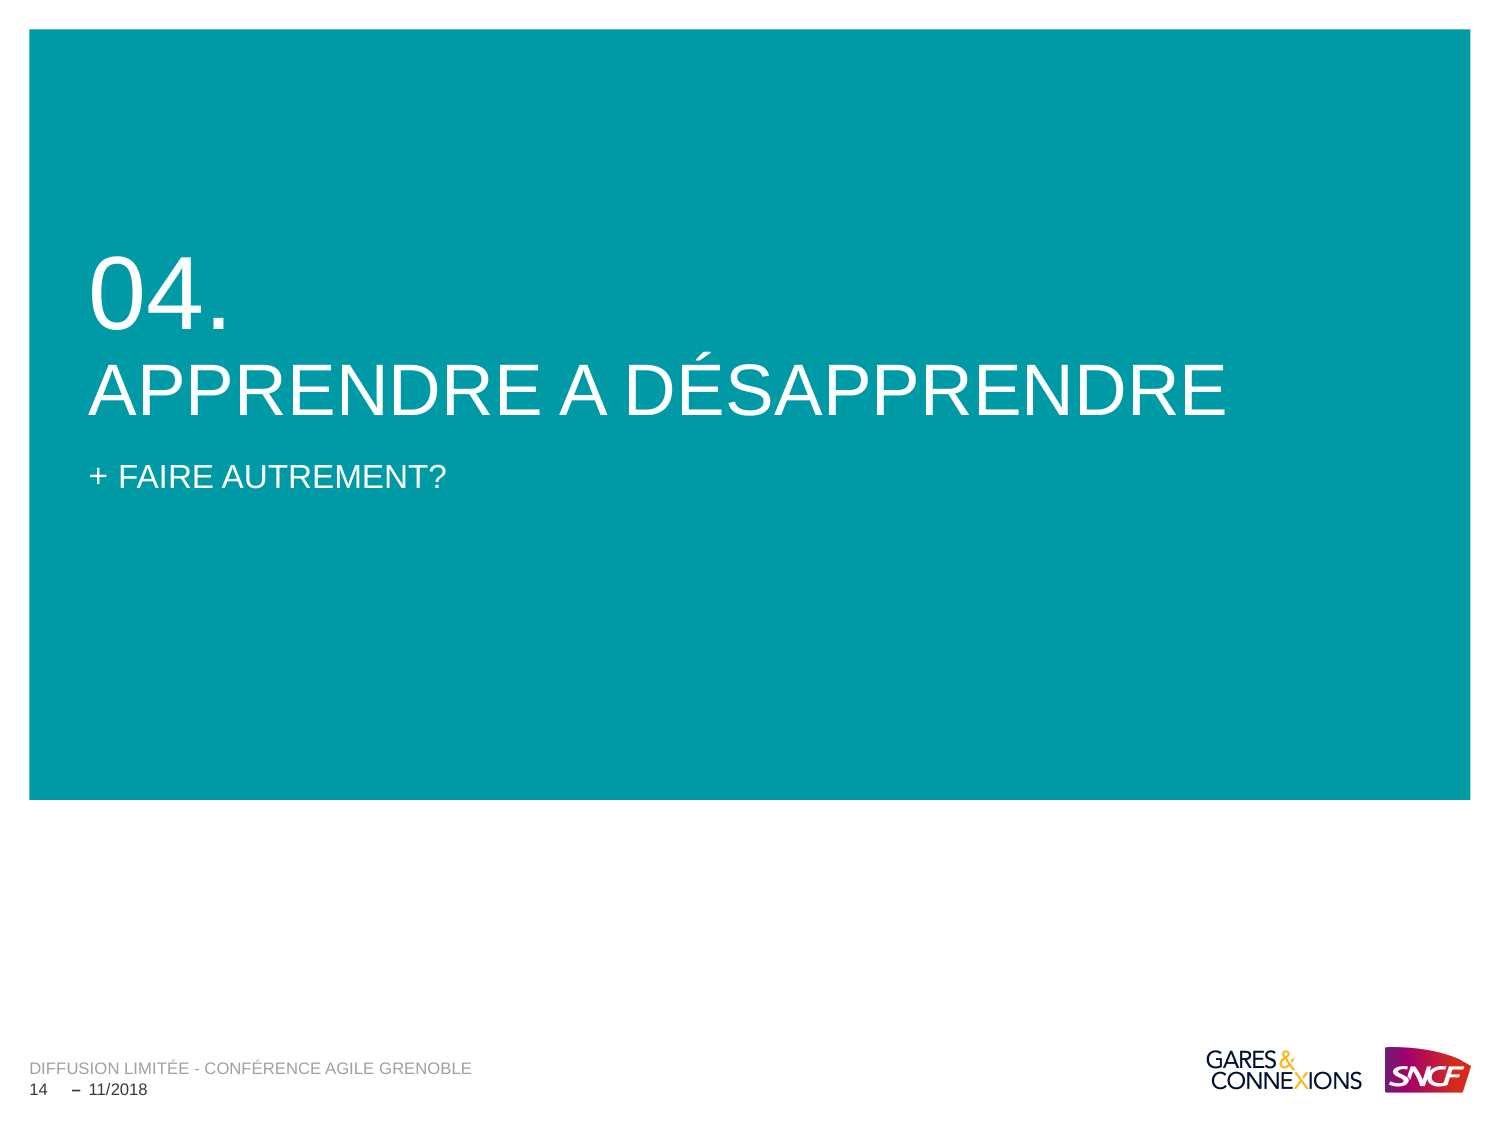

04.
APPRENDRE A Désapprendre
FAIRE AUTREMENT?
Diffusion limitée - Conférence Agile Grenoble
11/2018
14